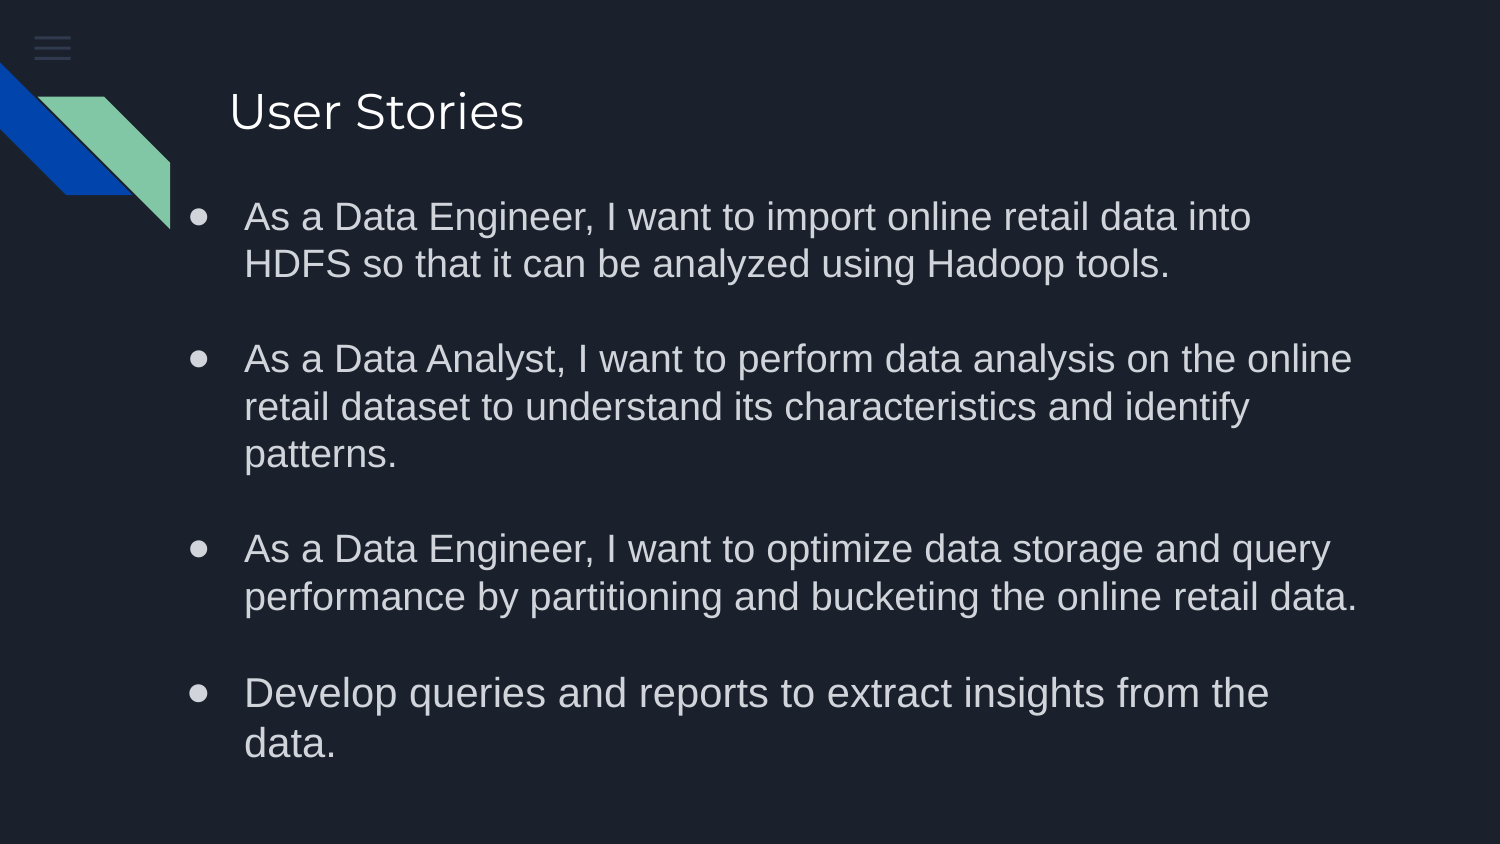

# User Stories
As a Data Engineer, I want to import online retail data into HDFS so that it can be analyzed using Hadoop tools.

As a Data Analyst, I want to perform data analysis on the online retail dataset to understand its characteristics and identify patterns.

As a Data Engineer, I want to optimize data storage and query performance by partitioning and bucketing the online retail data.

Develop queries and reports to extract insights from the data.